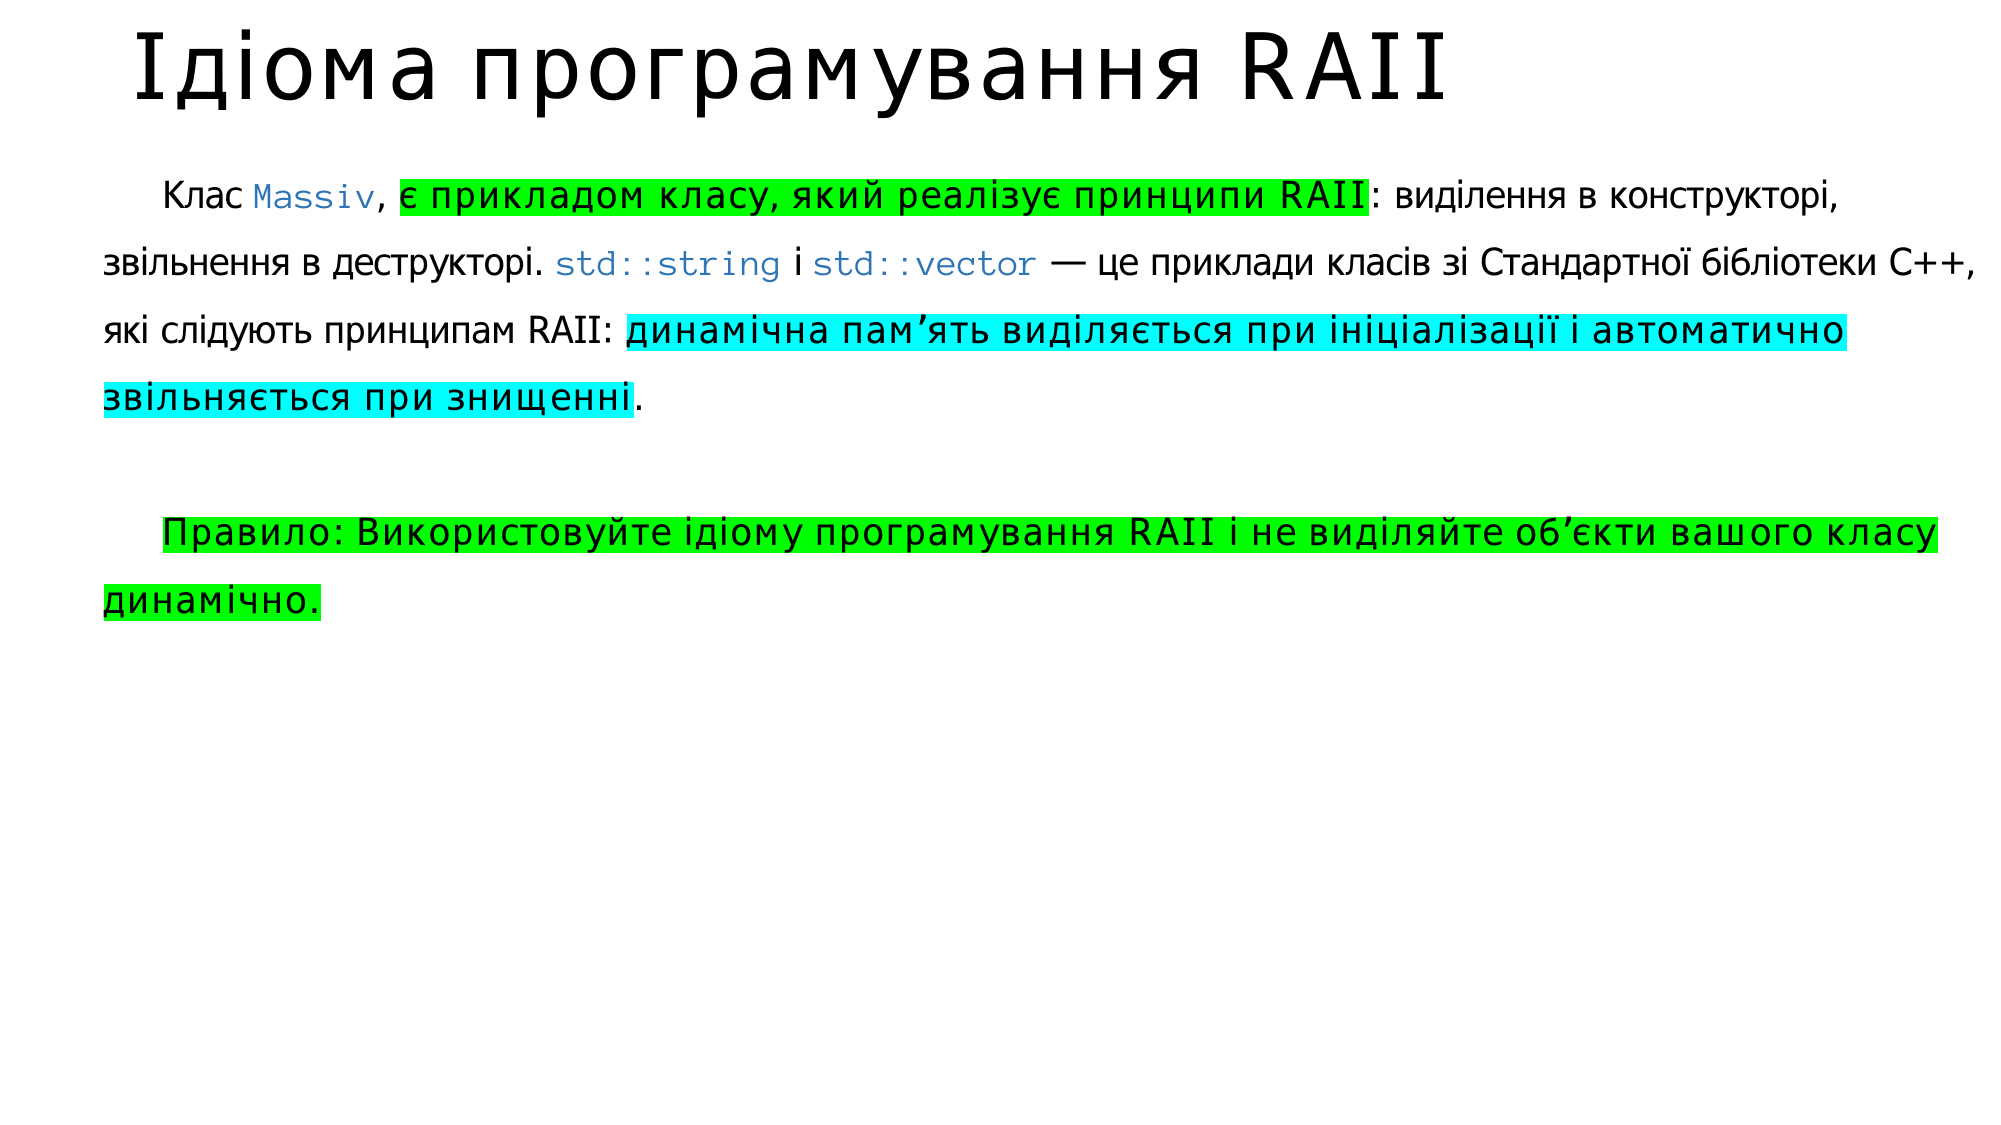

# Ідіома програмування RAII
Клас Massiv, є прикладом класу, який реалізує принципи RAII: виділення в конструкторі, звільнення в деструкторі. std::string і std::vector — це приклади класів зі Стандартної бібліотеки С++, які слідують принципам RAII: динамічна пам’ять виділяється при ініціалізації і автоматично звільняється при знищенні.

Правило: Використовуйте ідіому програмування RAII і не виділяйте об’єкти вашого класу динамічно.